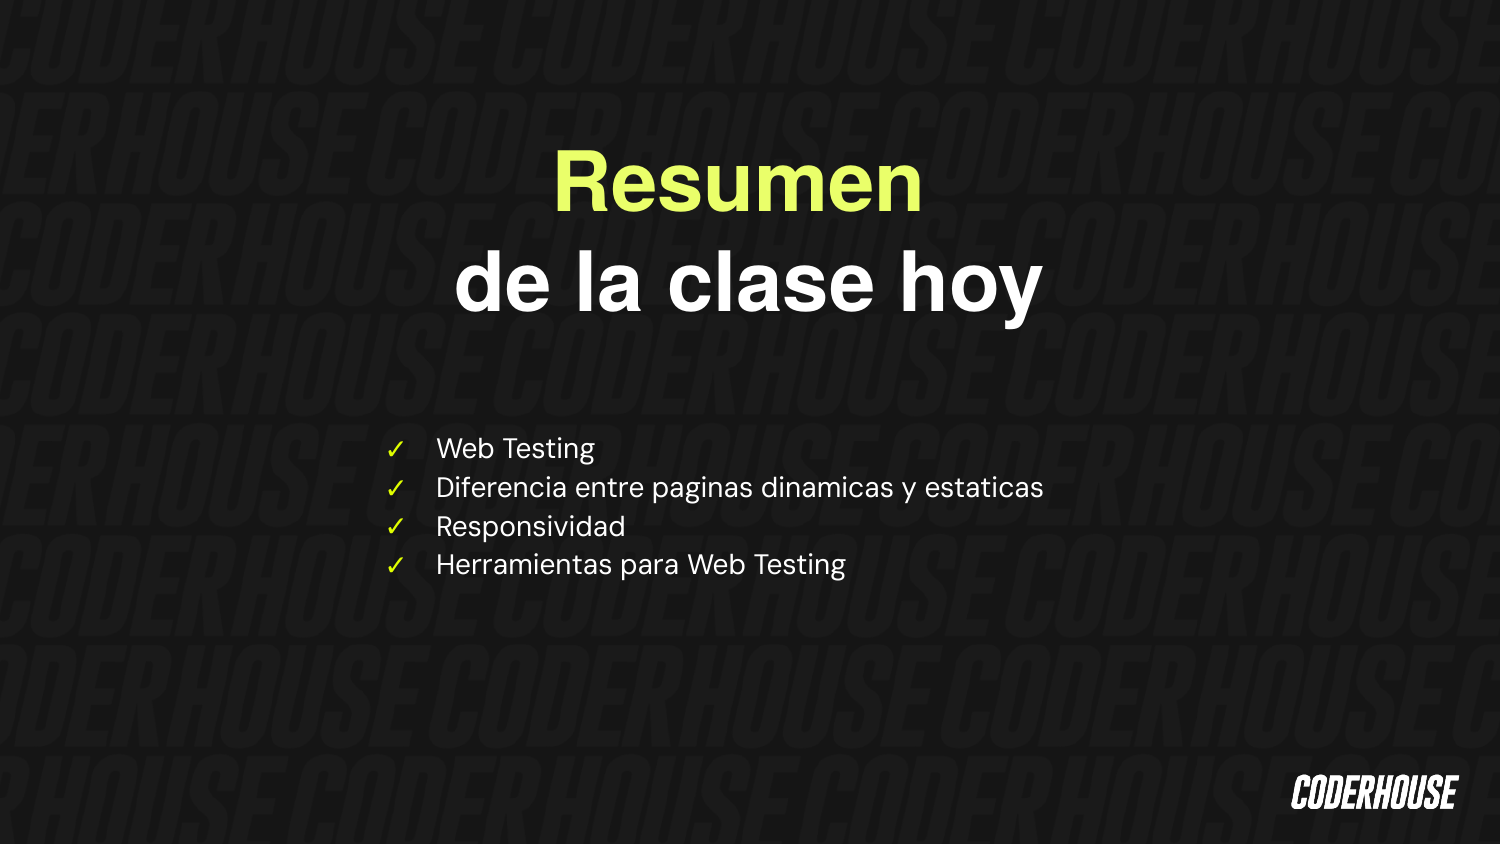

Resumen
de la clase hoy
Web Testing
Diferencia entre paginas dinamicas y estaticas
Responsividad
Herramientas para Web Testing